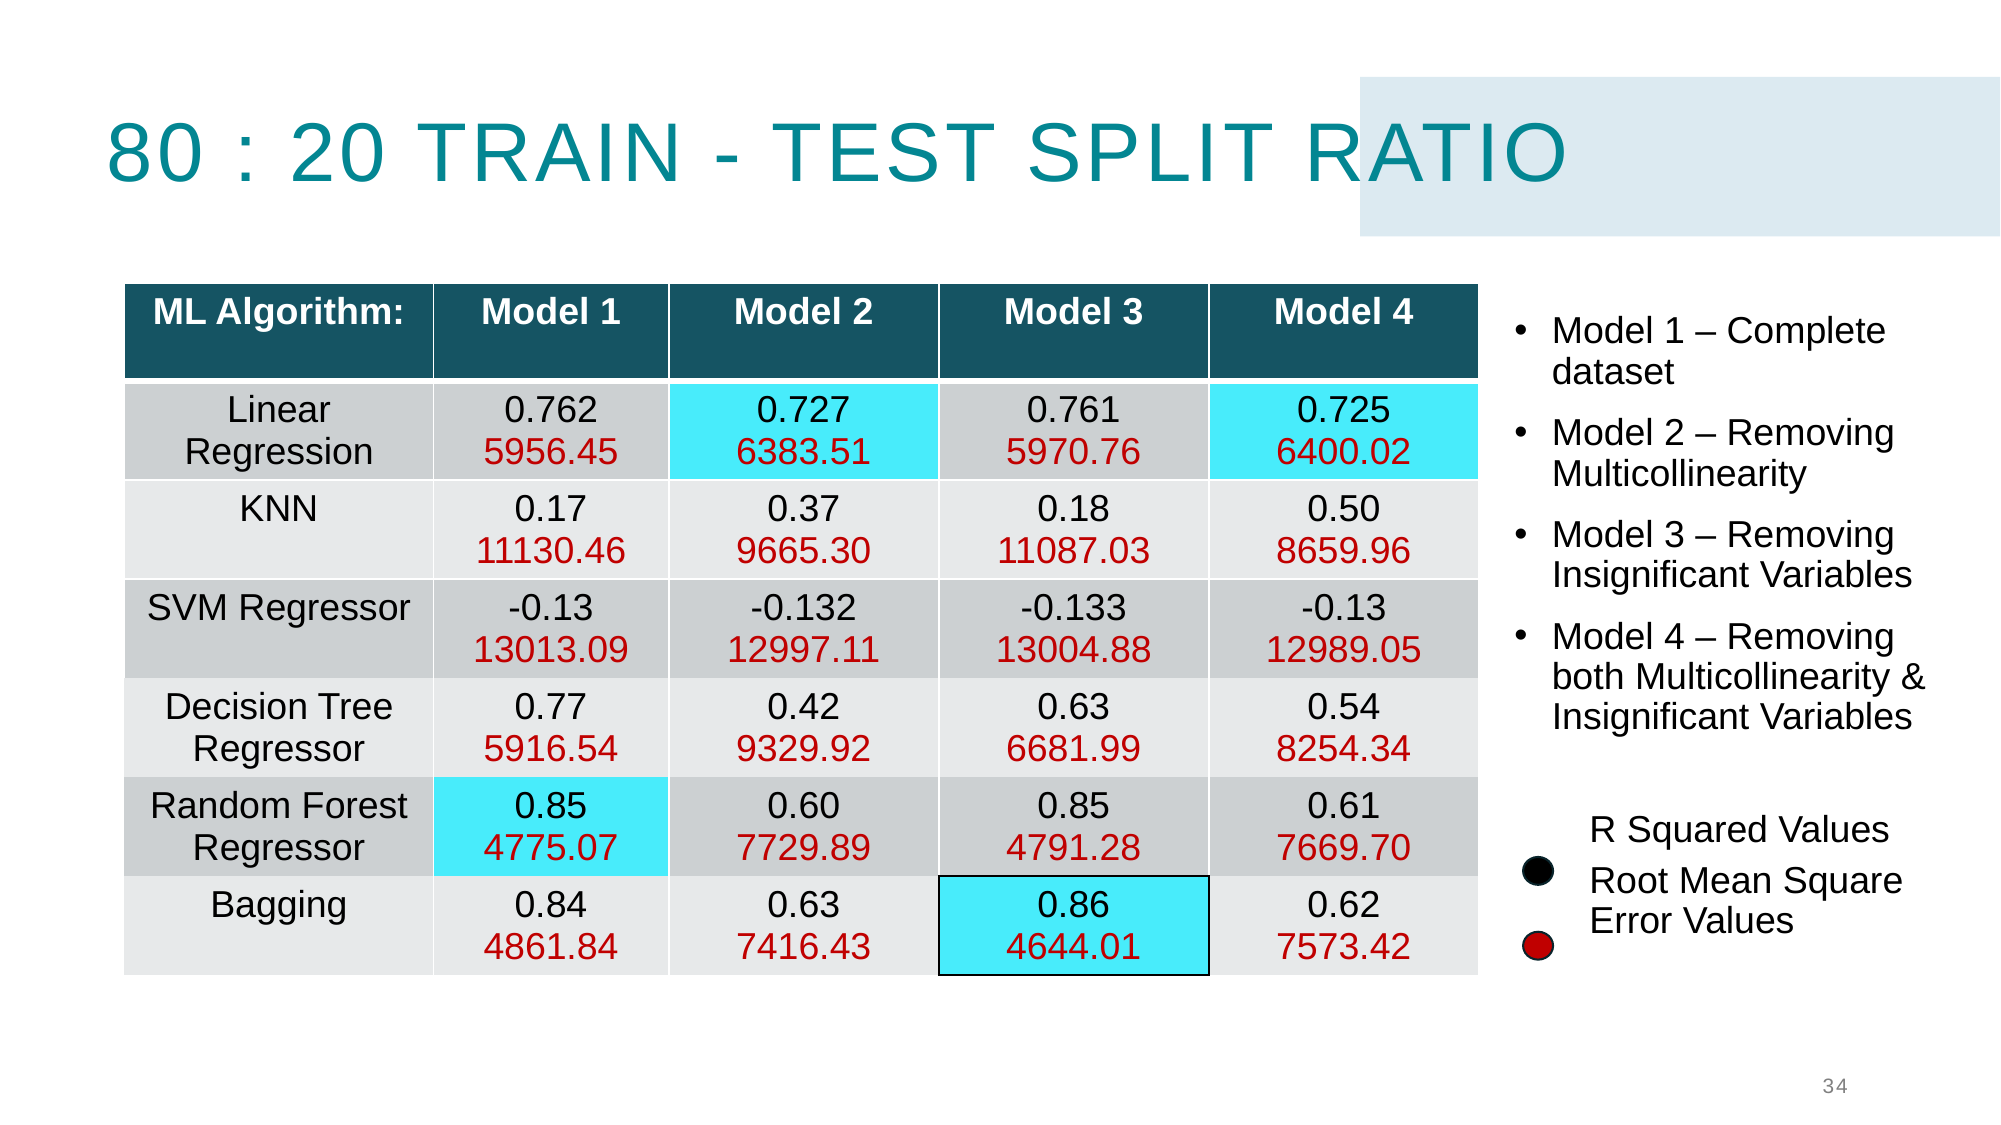

# 80 : 20 train - test split Ratio
| ML Algorithm: | Model 1 | Model 2 | Model 3 | Model 4 |
| --- | --- | --- | --- | --- |
| Linear Regression | 0.762 5956.45 | 0.727 6383.51 | 0.761 5970.76 | 0.725 6400.02 |
| KNN | 0.17 11130.46 | 0.37 9665.30 | 0.18 11087.03 | 0.50 8659.96 |
| SVM Regressor | -0.13 13013.09 | -0.132 12997.11 | -0.133 13004.88 | -0.13 12989.05 |
| Decision Tree Regressor | 0.77 5916.54 | 0.42 9329.92 | 0.63 6681.99 | 0.54 8254.34 |
| Random Forest Regressor | 0.85 4775.07 | 0.60 7729.89 | 0.85 4791.28 | 0.61 7669.70 |
| Bagging | 0.84 4861.84 | 0.63 7416.43 | 0.86 4644.01 | 0.62 7573.42 |
Model 1 – Complete dataset
Model 2 – Removing Multicollinearity
Model 3 – Removing Insignificant Variables
Model 4 – Removing both Multicollinearity & Insignificant Variables

R Squared Values
Root Mean Square Error Values

34